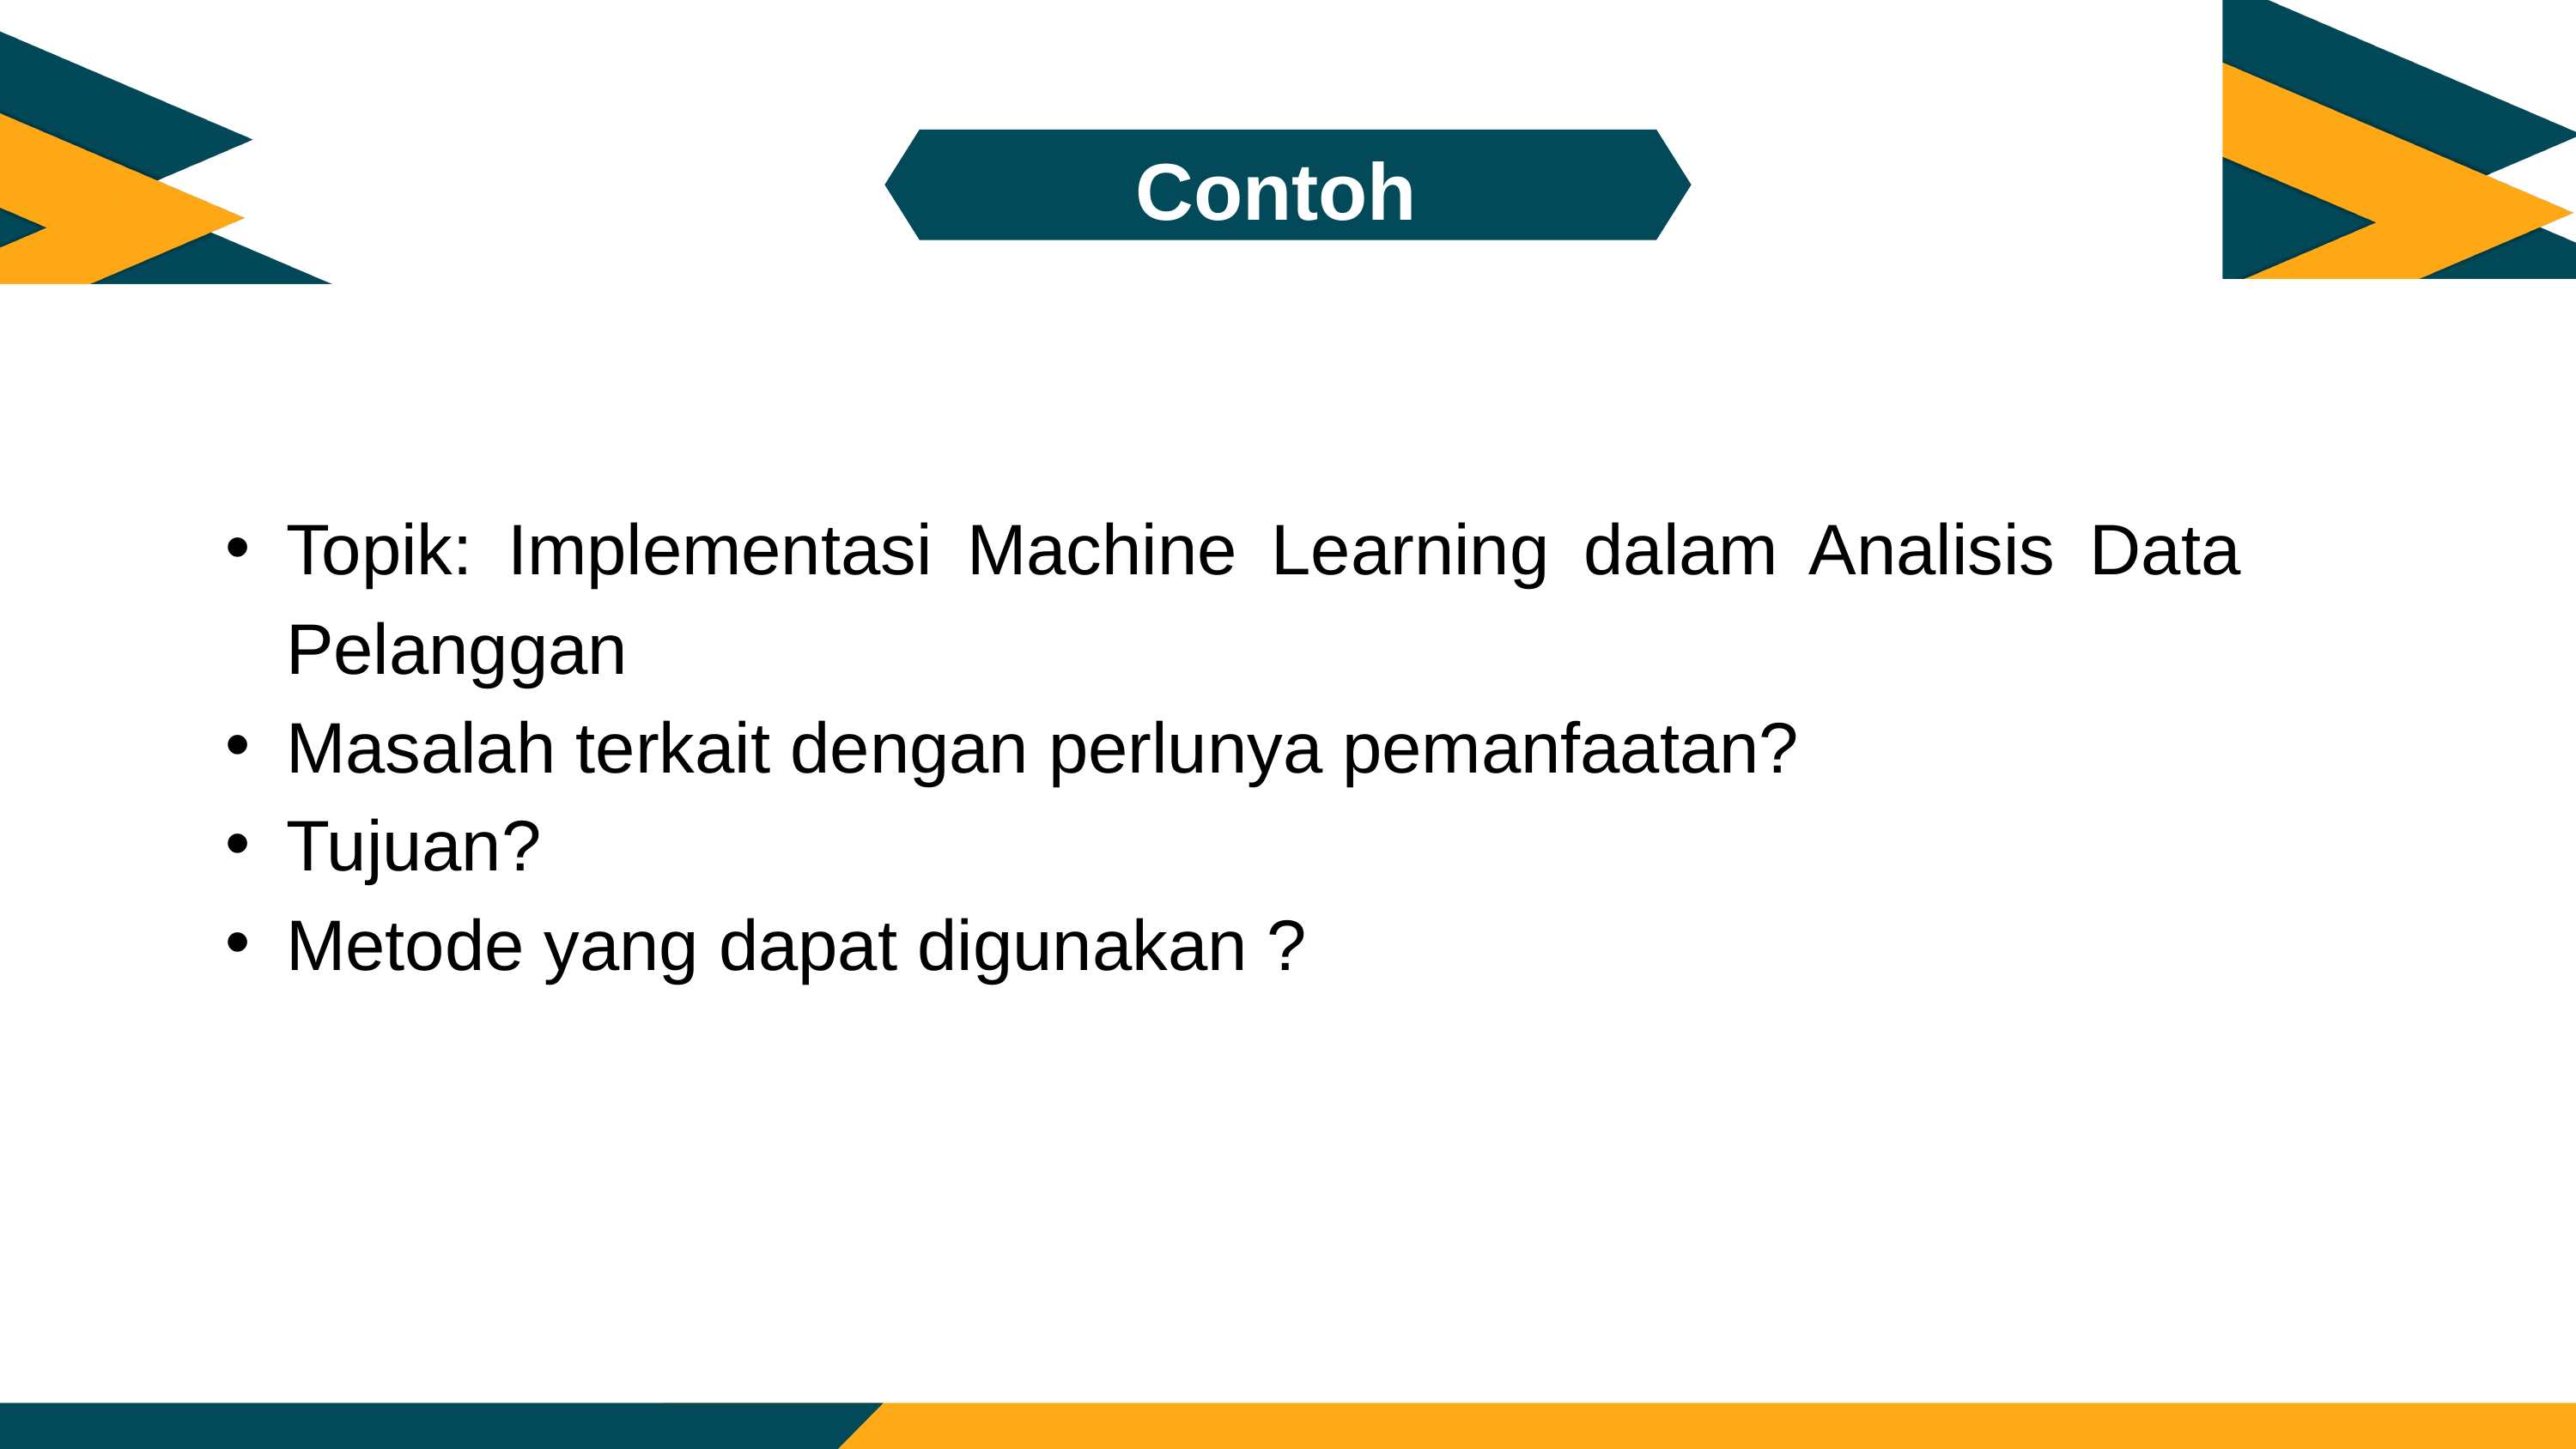

Contoh

Topik: Implementasi Machine Learning dalam Analisis Data Pelanggan
Masalah terkait dengan perlunya pemanfaatan?
Tujuan?
Metode yang dapat digunakan ?